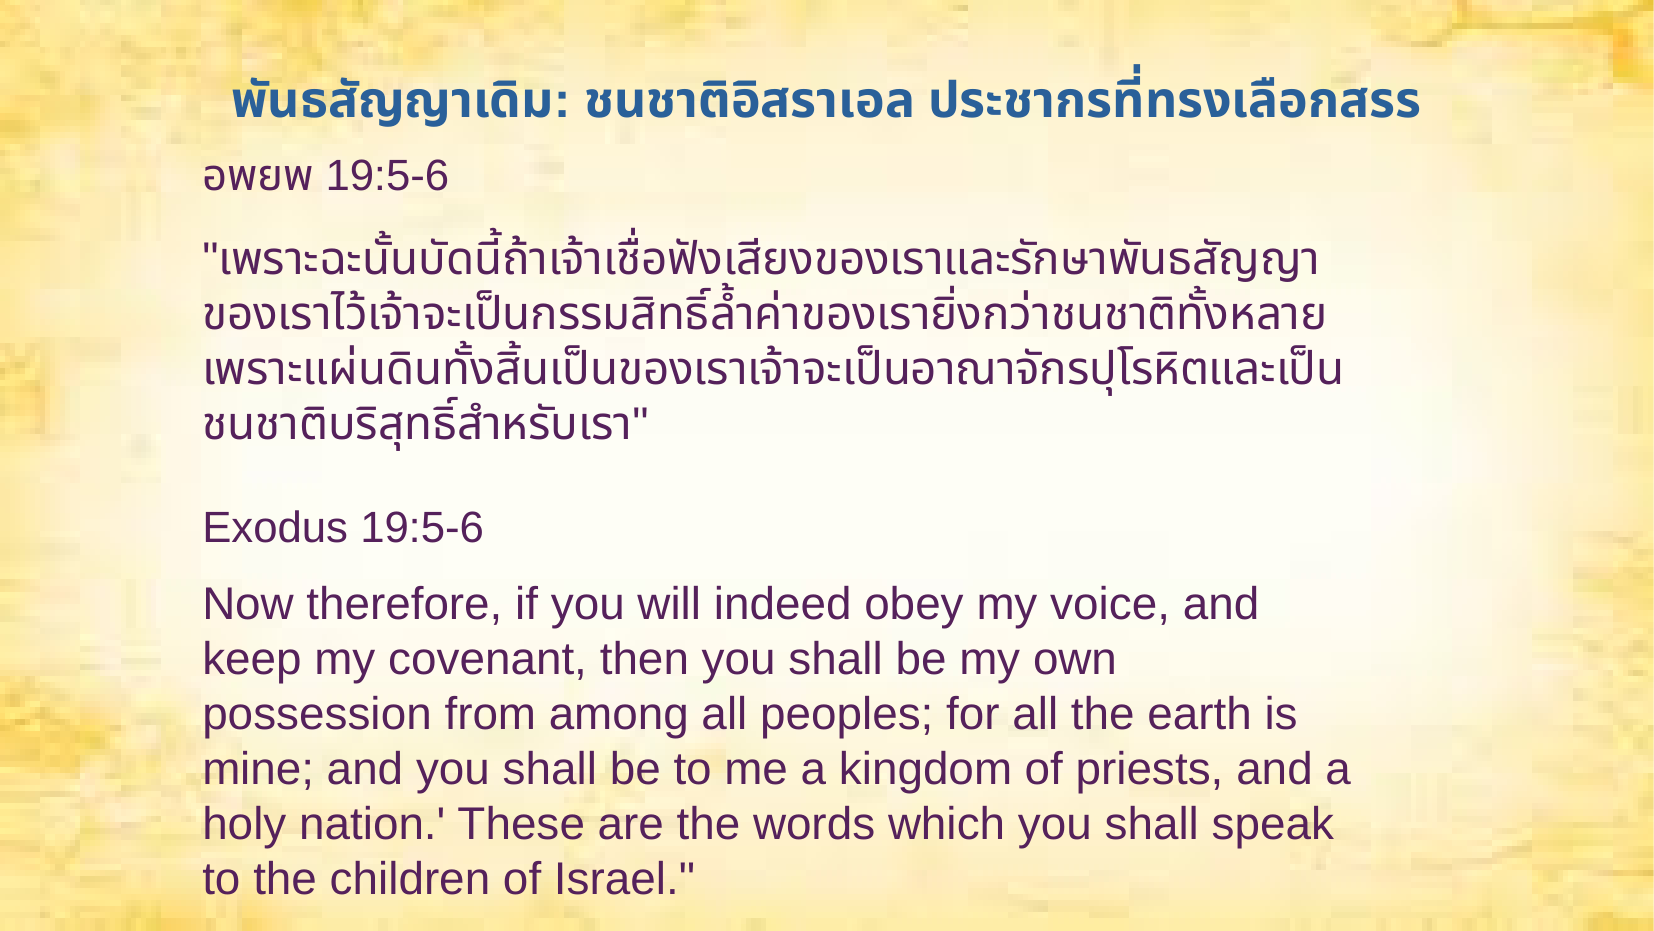

# พันธสัญญาเดิม: ชนชาติอิสราเอล ประชากรที่ทรงเลือกสรร
อพยพ 19:5-6
"เพราะฉะนั้นบัดนี้ถ้าเจ้าเชื่อฟังเสียงของเราและรักษาพันธสัญญาของเราไว้เจ้าจะเป็นกรรมสิทธิ์ล้ำค่าของเรายิ่งกว่าชนชาติทั้งหลายเพราะแผ่นดินทั้งสิ้นเป็นของเราเจ้าจะเป็นอาณาจักรปุโรหิตและเป็นชนชาติบริสุทธิ์สำหรับเรา"
Exodus 19:5-6
Now therefore, if you will indeed obey my voice, and keep my covenant, then you shall be my own possession from among all peoples; for all the earth is mine; and you shall be to me a kingdom of priests, and a holy nation.' These are the words which you shall speak to the children of Israel."